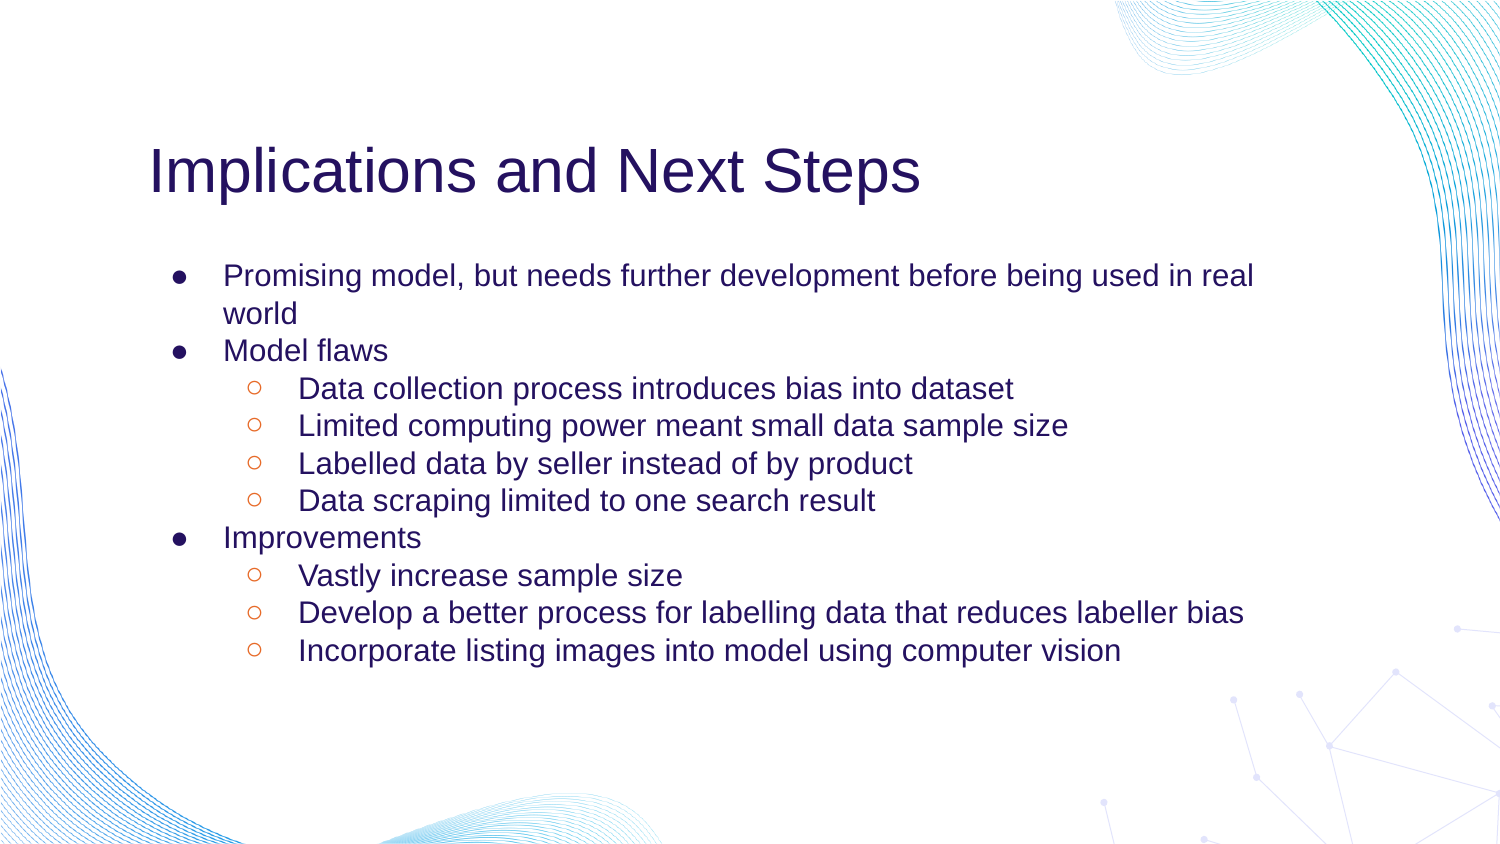

# Implications and Next Steps
Promising model, but needs further development before being used in real world
Model flaws
Data collection process introduces bias into dataset
Limited computing power meant small data sample size
Labelled data by seller instead of by product
Data scraping limited to one search result
Improvements
Vastly increase sample size
Develop a better process for labelling data that reduces labeller bias
Incorporate listing images into model using computer vision